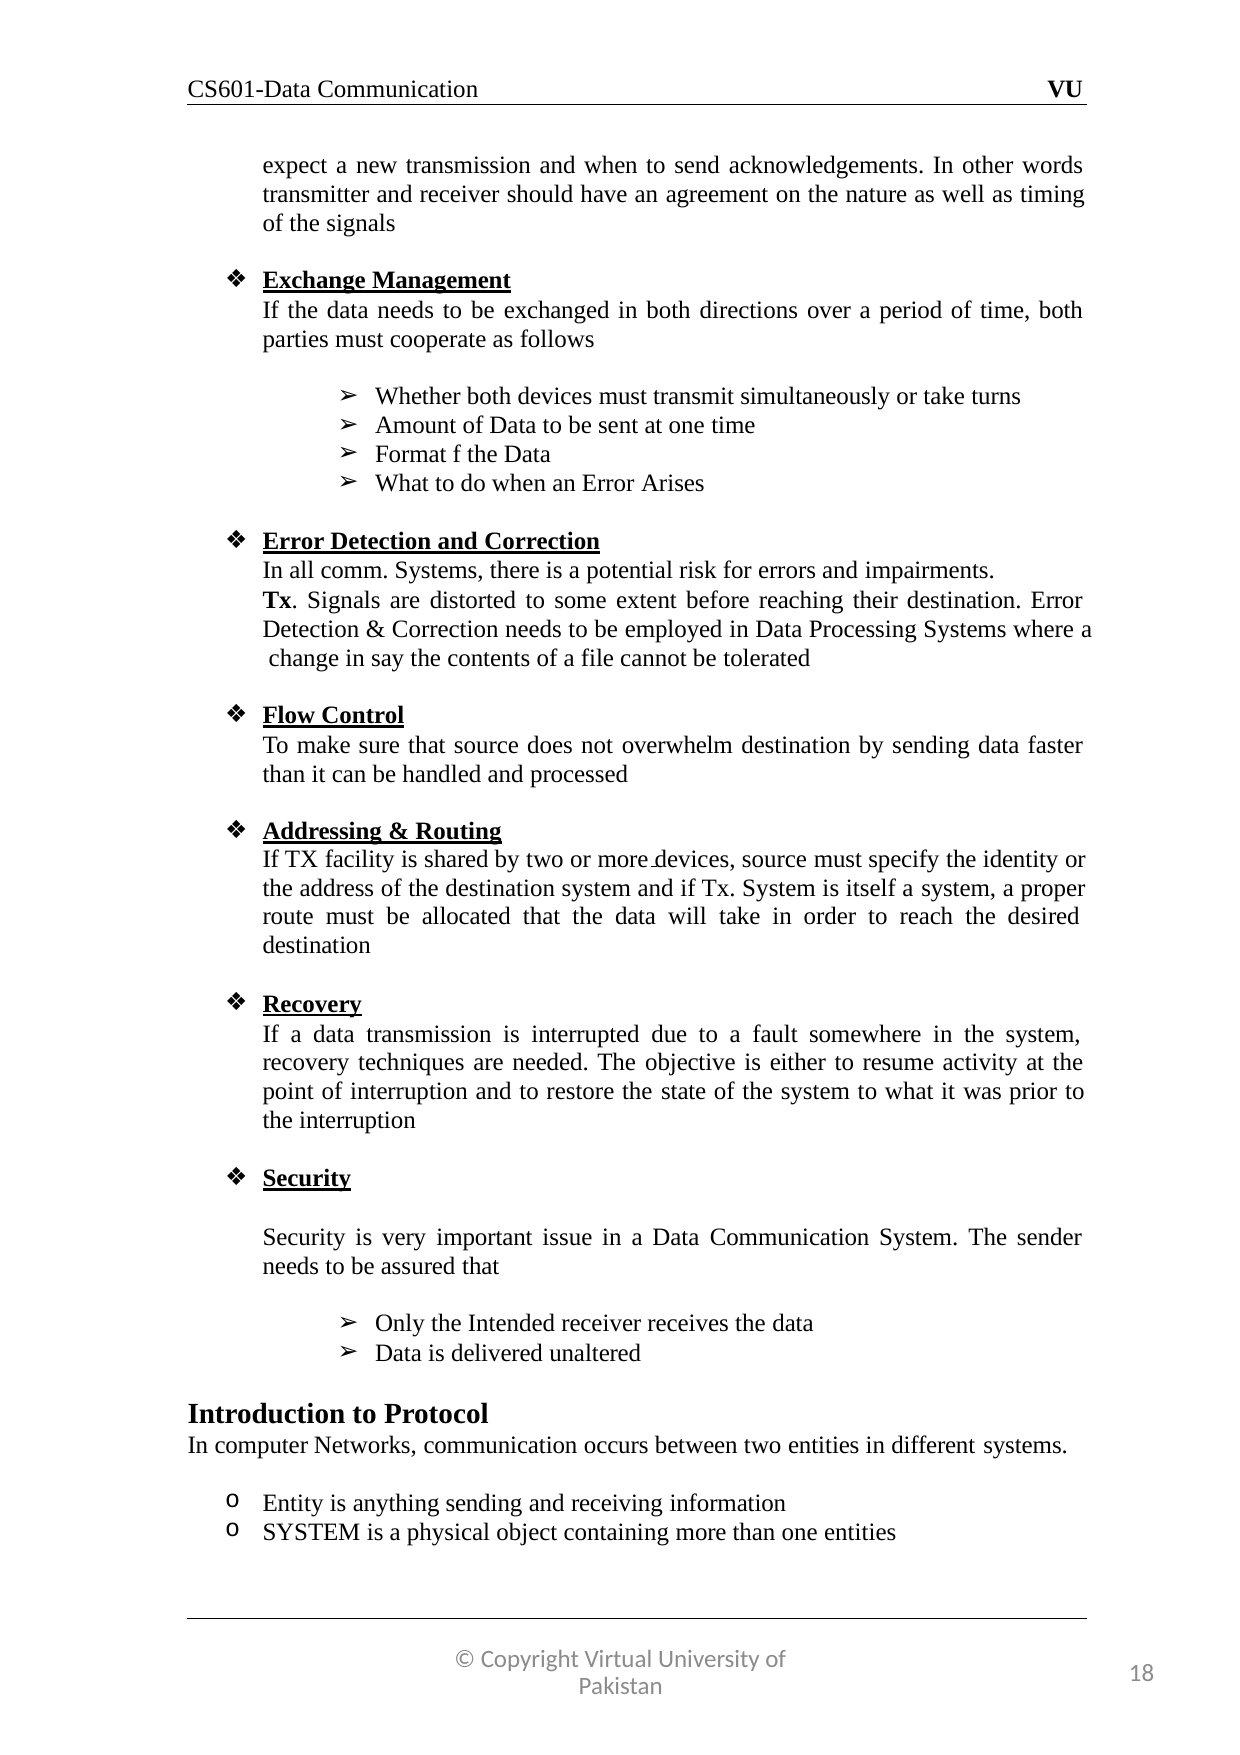

CS601-Data Communication
VU

expect a new transmission and when to send acknowledgements. In other words  transmitter and receiver should have an agreement on the nature as well as timing  of the signals

Exchange Management
If the data needs to be exchanged in both directions over a period of time, both  parties must cooperate as follows

Whether both devices must transmit simultaneously or take turns
Amount of Data to be sent at one time
Format f the Data
What to do when an Error Arises

Error Detection and Correction
In all comm. Systems, there is a potential risk for errors and impairments.
Tx. Signals are distorted to some extent before reaching their destination. Error  Detection & Correction needs to be employed in Data Processing Systems where a  change in say the contents of a file cannot be tolerated

Flow Control
To make sure that source does not overwhelm destination by sending data faster  than it can be handled and processed

Addressing & Routing
If TX facility is shared by two or more devices, source must specify the identity or  the address of the destination system and if Tx. System is itself a system, a proper  route must be allocated that the data will take in order to reach the desired  destination

Recovery
If a data transmission is interrupted due to a fault somewhere in the system,  recovery techniques are needed. The objective is either to resume activity at the  point of interruption and to restore the state of the system to what it was prior to  the interruption

Security

Security is very important issue in a Data Communication System. The sender  needs to be assured that

Only the Intended receiver receives the data
Data is delivered unaltered

Introduction to Protocol
In computer Networks, communication occurs between two entities in different systems.

Entity is anything sending and receiving information
SYSTEM is a physical object containing more than one entities

© Copyright Virtual University of Pakistan
18